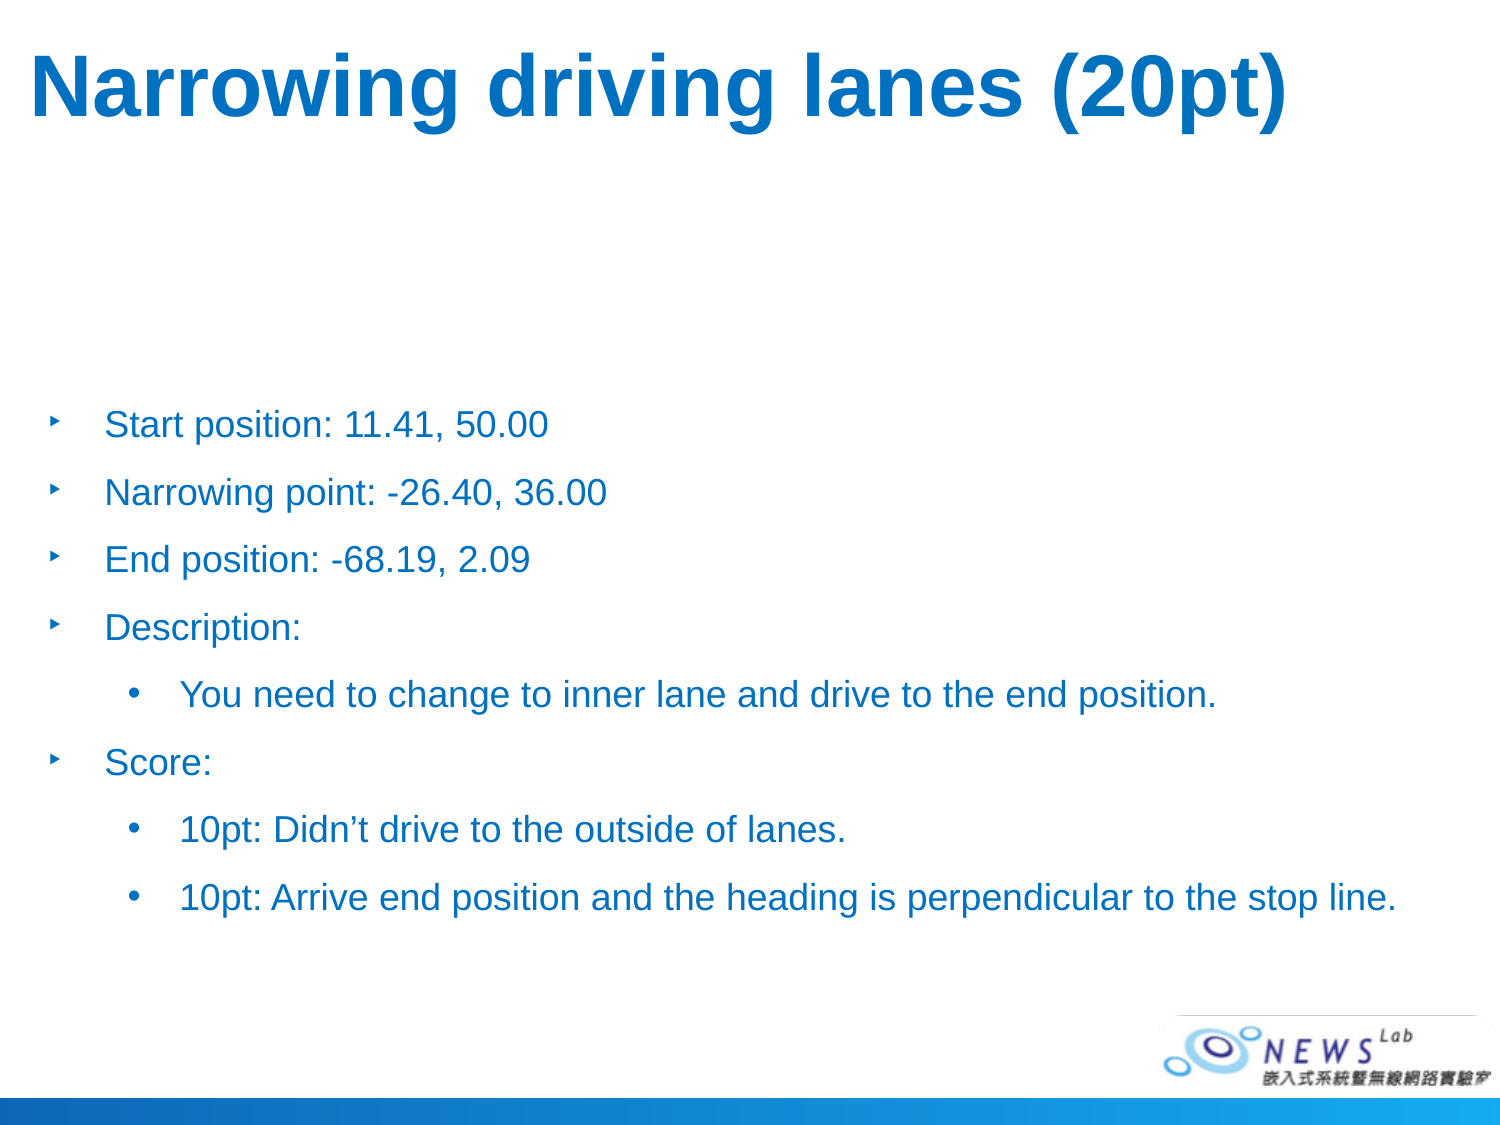

# Narrowing driving lanes (20pt)

Start position: 11.41, 50.00
Narrowing point: -26.40, 36.00
End position: -68.19, 2.09
Description:
You need to change to inner lane and drive to the end position.
Score:
10pt: Didn’t drive to the outside of lanes.
10pt: Arrive end position and the heading is perpendicular to the stop line.